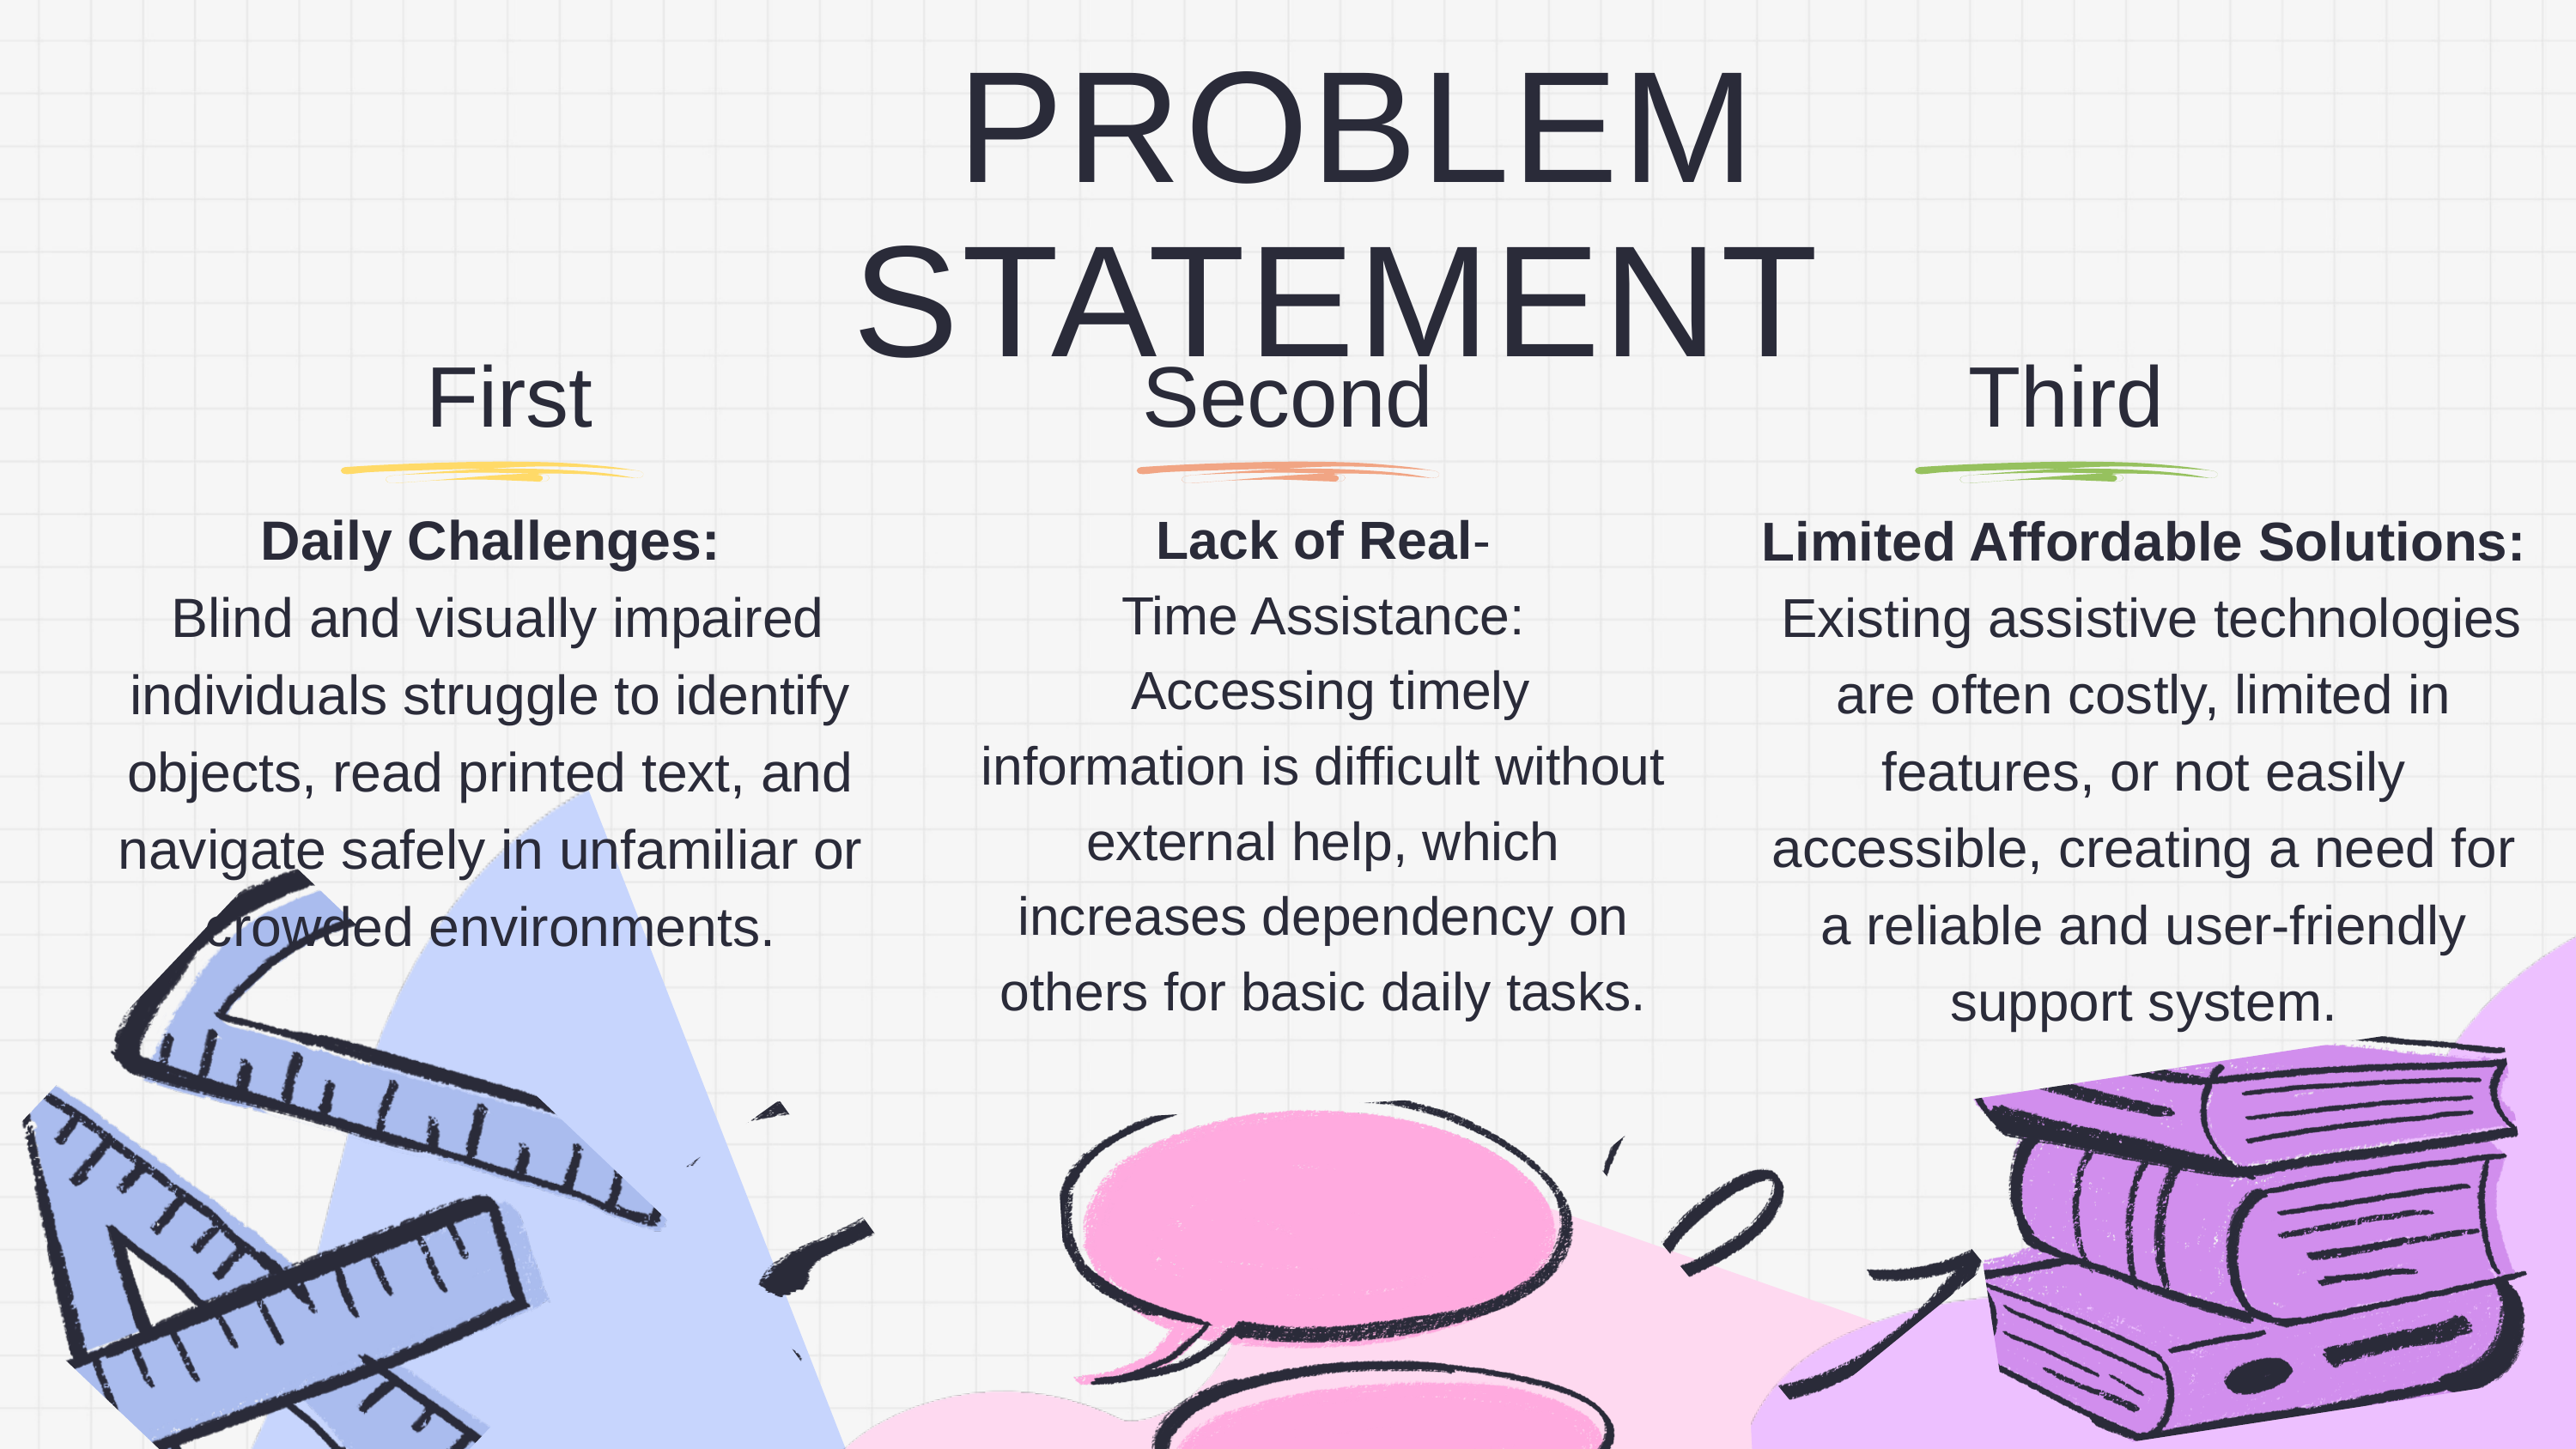

PROBLEM STATEMENT
First
Second
Third

Daily Challenges:
 Blind and visually impaired individuals struggle to identify objects, read printed text, and navigate safely in unfamiliar or crowded environments.
Lack of Real-
Time Assistance:
 Accessing timely information is difficult without external help, which increases dependency on others for basic daily tasks.
Limited Affordable Solutions:
 Existing assistive technologies are often costly, limited in features, or not easily accessible, creating a need for a reliable and user-friendly support system.